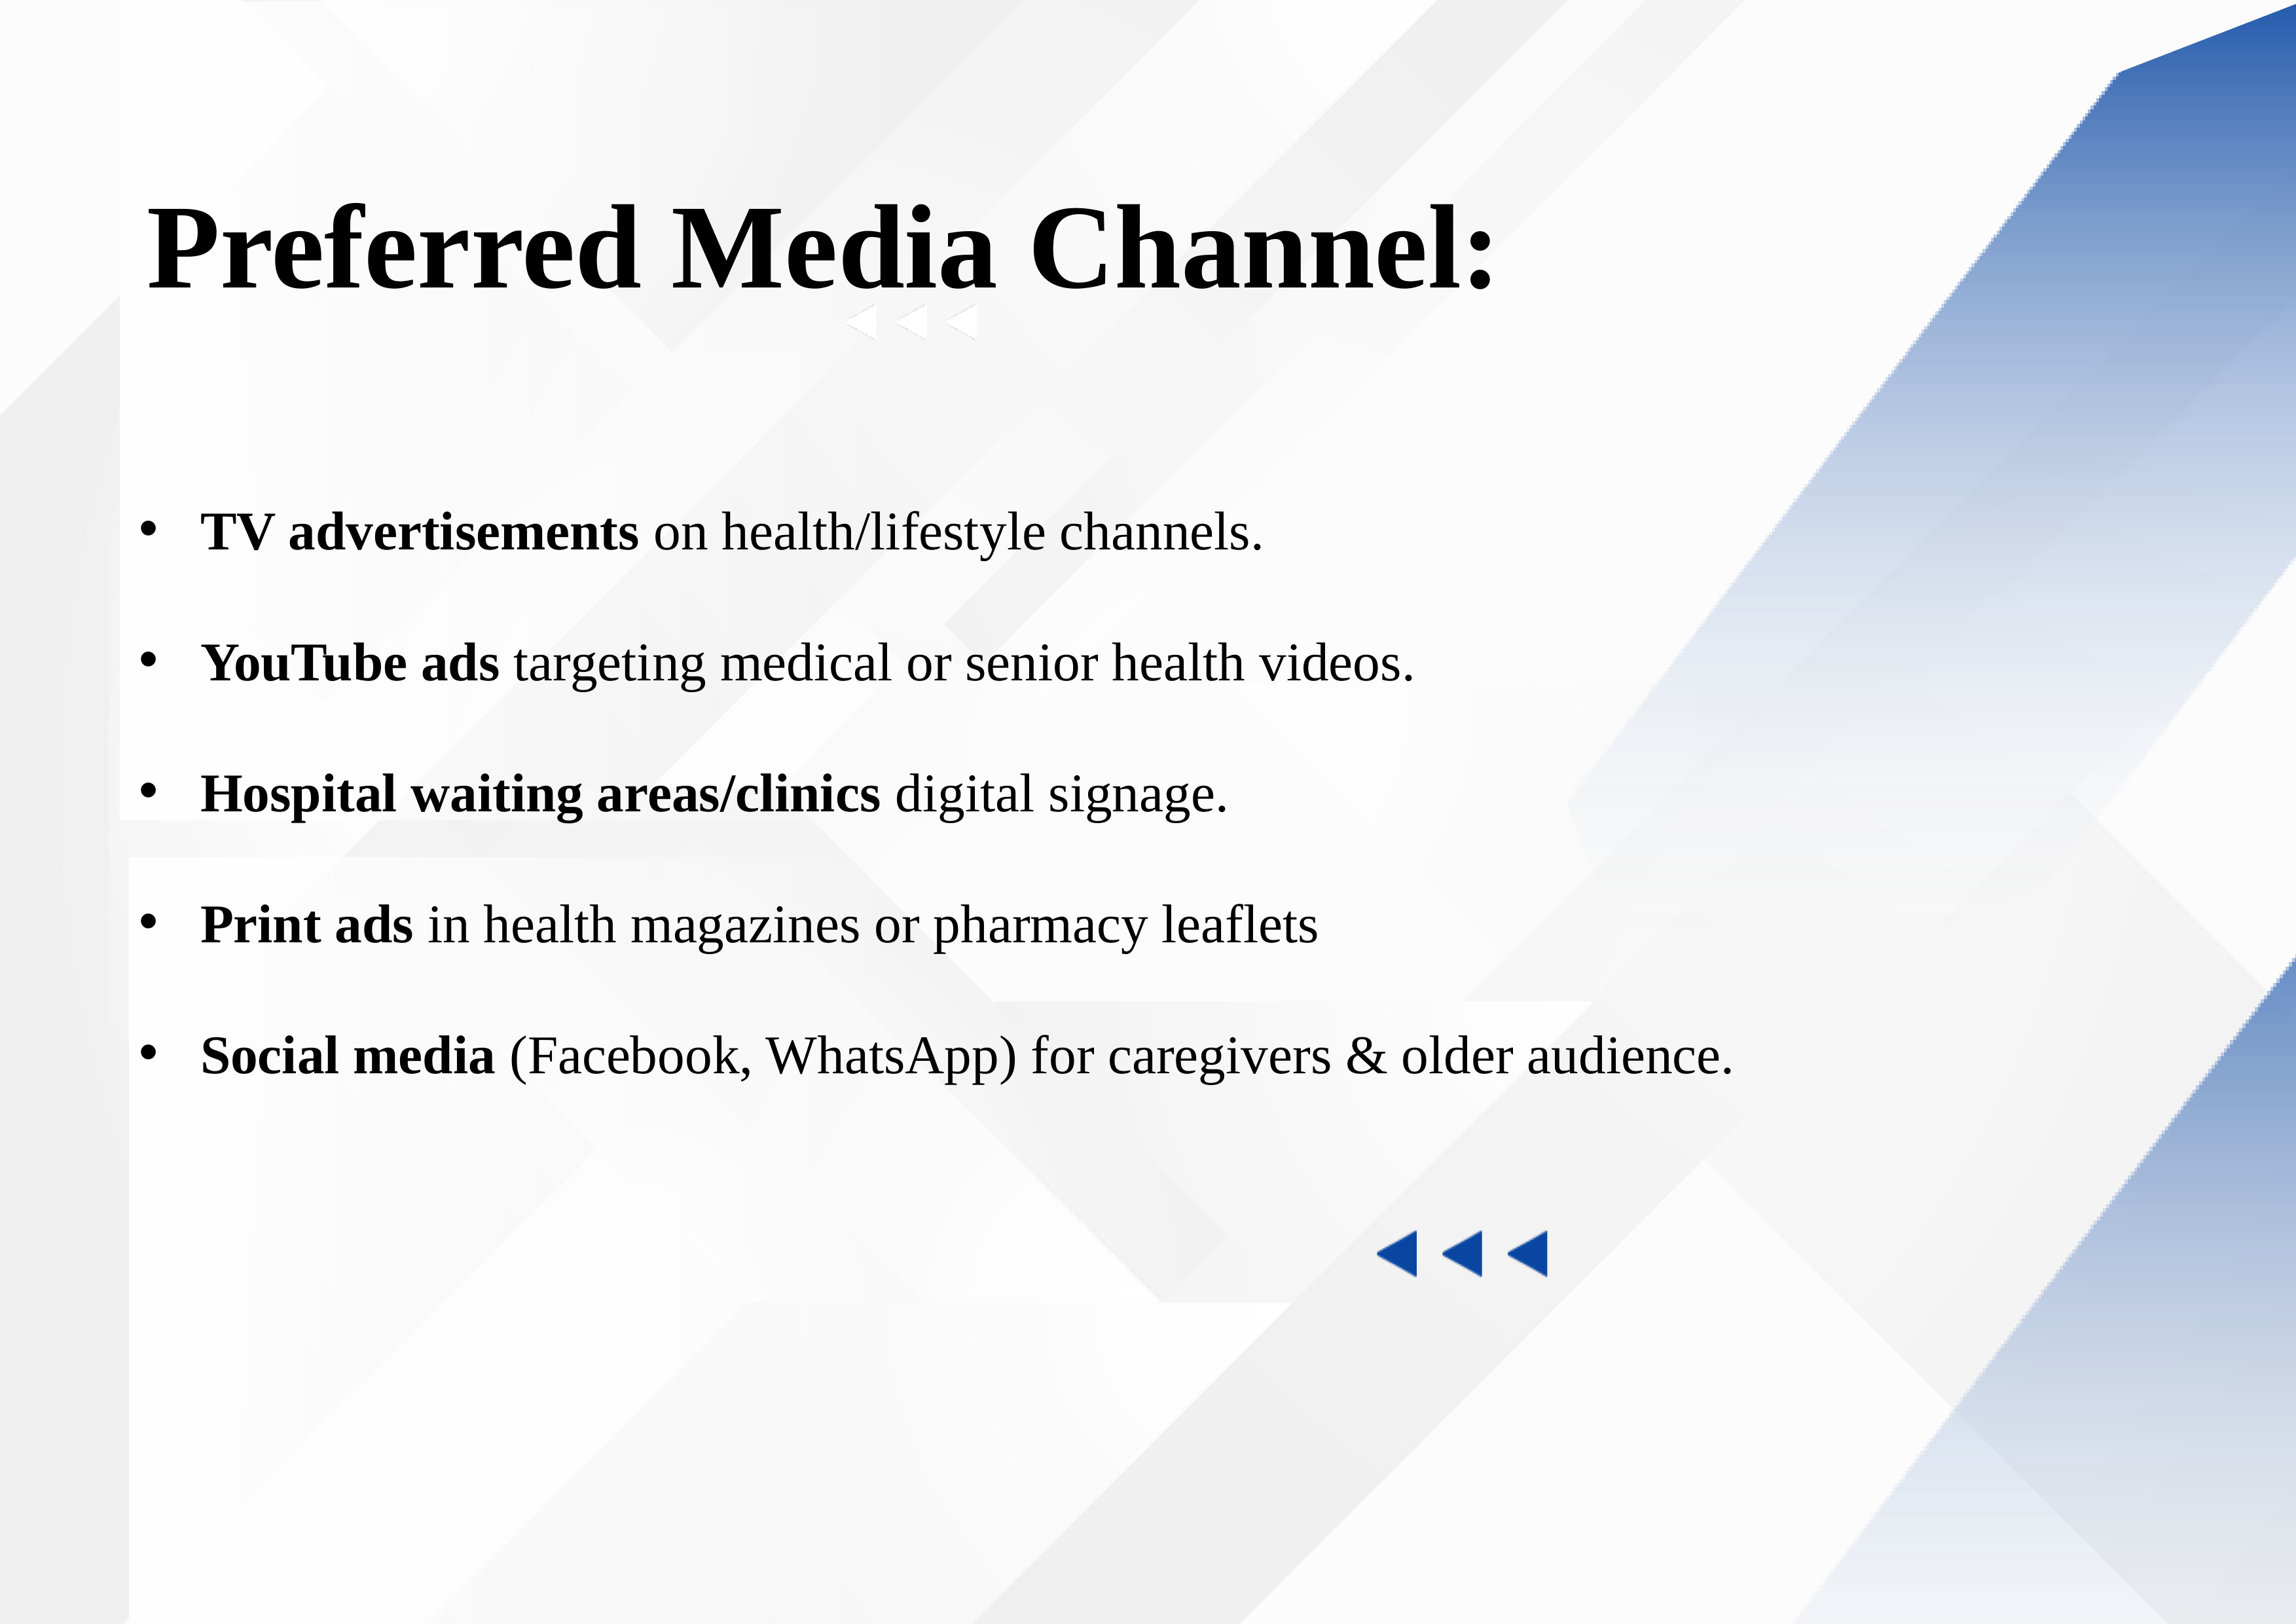

Preferred Media Channel:

TV advertisements on health/lifestyle channels.
YouTube ads targeting medical or senior health videos.
Hospital waiting areas/clinics digital signage.
Print ads in health magazines or pharmacy leaflets
Social media (Facebook, WhatsApp) for caregivers & older audience.